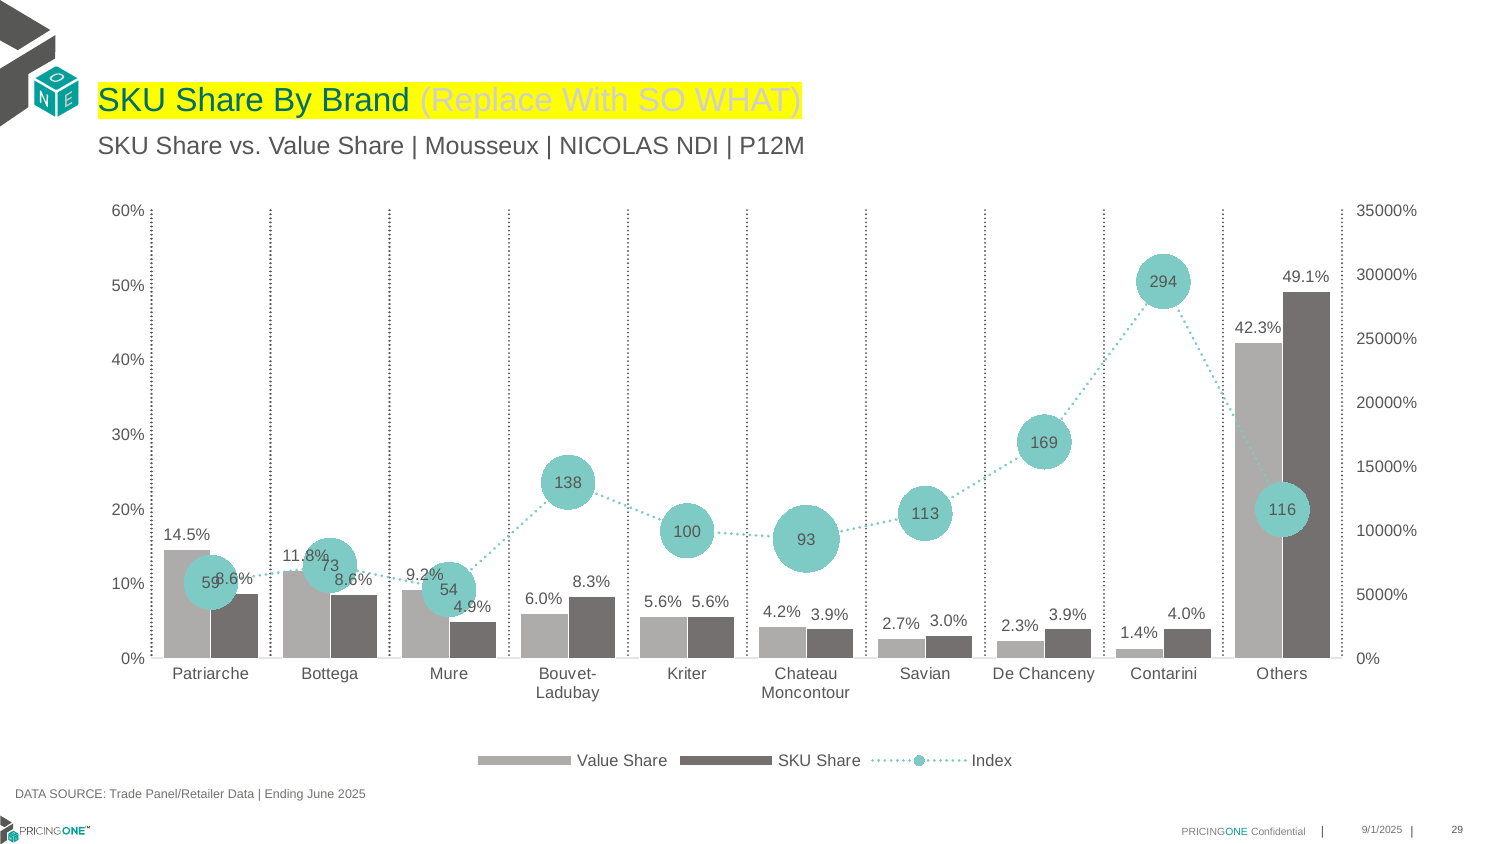

# SKU Share By Brand (Replace With SO WHAT)
SKU Share vs. Value Share | Mousseux | NICOLAS NDI | P12M

### Chart

| Category | Value Share | SKU Share | Index |
|---|---|---|---|
| Patriarche | 0.1454178129298487 | 0.08624338624338625 | 59.307305278336905 |
| Bottega | 0.11810092847317744 | 0.08571428571428572 | 72.5771480566749 |
| Mure | 0.09161150275103164 | 0.04920634920634921 | 53.71197691197692 |
| Bouvet-Ladubay | 0.06040448762035763 | 0.08306878306878308 | 137.52088022146734 |
| Kriter | 0.0563101788170564 | 0.05608465608465609 | 99.59949917201827 |
| Chateau Moncontour | 0.04197472489683631 | 0.039153439153439155 | 93.27860813779914 |
| Savian | 0.026650618982118294 | 0.03015873015873016 | 113.16333845366104 |
| De Chanceny | 0.023168844566712518 | 0.039153439153439155 | 168.99176409380493 |
| Contarini | 0.013658442228335626 | 0.04021164021164021 | 294.40868540789864 |
| Others | 0.42270245873452544 | 0.49100529100529106 | 116.1586077533707 |
DATA SOURCE: Trade Panel/Retailer Data | Ending June 2025

9/1/2025
29